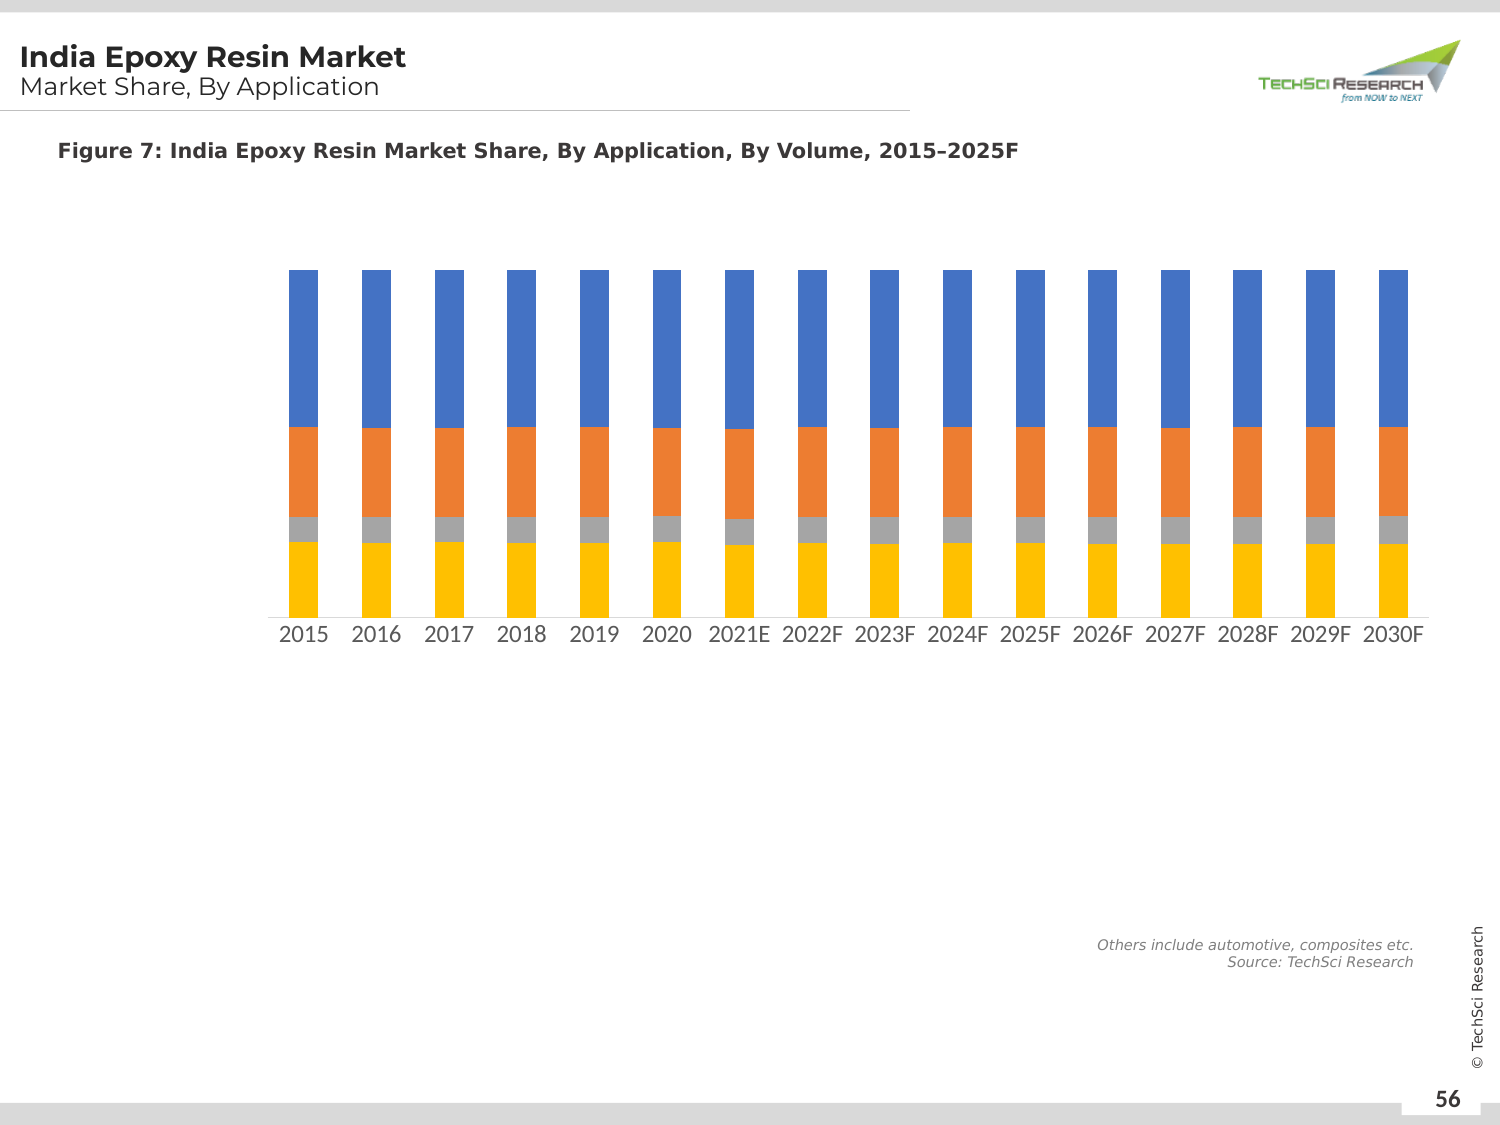

India Epoxy Resin Market
Market Share, By Application
Figure 7: India Epoxy Resin Market Share, By Application, By Volume, 2015–2025F

### Chart

| Category | Others | Adhesives | Electrical & Electronics | Paints & Coatings |
|---|---|---|---|---|
| 2015 | 0.21589999999999998 | 0.0741 | 0.2567 | 0.45330000000000004 |
| 2016 | 0.21540000000000004 | 0.0746 | 0.2547 | 0.45530000000000004 |
| 2017 | 0.21589999999999998 | 0.0741 | 0.2559 | 0.45410000000000006 |
| 2018 | 0.21520000000000006 | 0.0748 | 0.2563 | 0.4537 |
| 2019 | 0.2146999999999999 | 0.0753 | 0.2589 | 0.45110000000000006 |
| 2020 | 0.21640000000000004 | 0.0756 | 0.2533 | 0.4547 |
| 2021E | 0.20731999999999995 | 0.07578000000000001 | 0.2586 | 0.45830000000000004 |
| 2022F | 0.21392571428571405 | 0.07607428571428601 | 0.2575 | 0.4525 |
| 2023F | 0.21268142857142902 | 0.07636857142857101 | 0.2566 | 0.45435000000000003 |
| 2024F | 0.21373714285714296 | 0.076662857142857 | 0.2561 | 0.4535 |
| 2025F | 0.21344285714285705 | 0.076957142857143 | 0.2571 | 0.4525 |
| 2026F | 0.2123485714285711 | 0.077251428571429 | 0.2575 | 0.45289999999999997 |
| 2027F | 0.21144428571428608 | 0.077545714285714 | 0.25711 | 0.45389999999999997 |
| 2028F | 0.211650000000004 | 0.077839999999996 | 0.25716 | 0.45335000000000003 |
| 2029F | 0.21216973809524298 | 0.078134285714281 | 0.257551333333333 | 0.45214464285714295 |
| 2030F | 0.21209030952381513 | 0.07842857142856602 | 0.257729333333333 | 0.451751785714286 |
Others include automotive, composites etc.
Source: TechSci Research